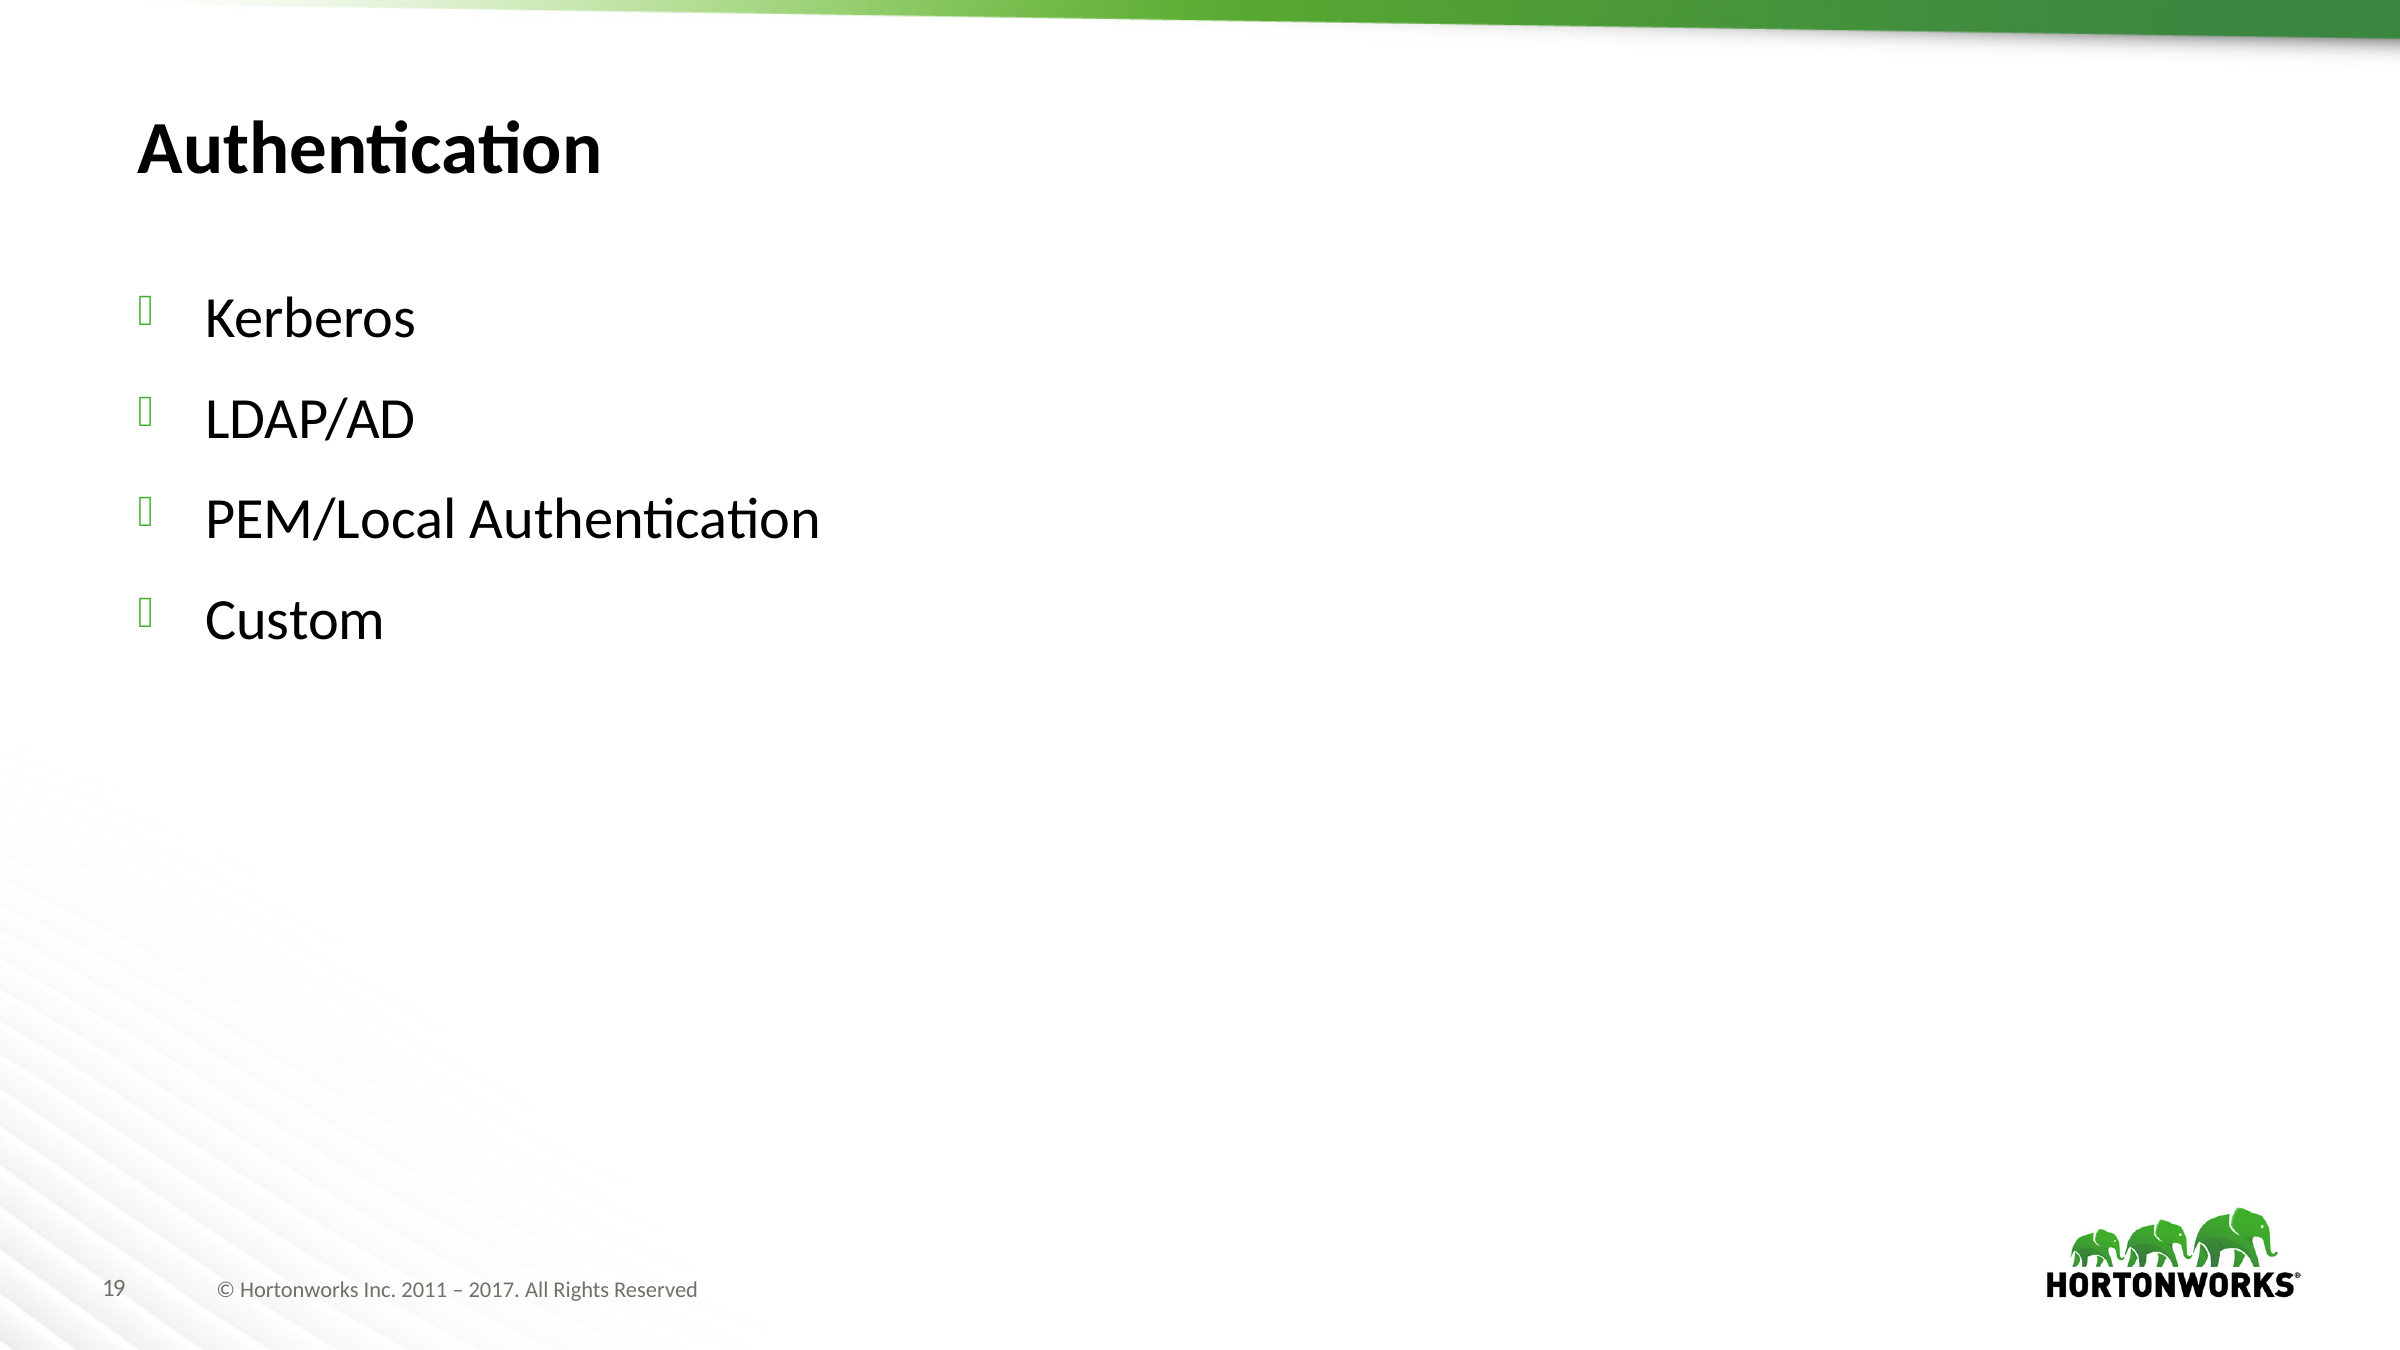

# Authentication
Kerberos
LDAP/AD
PEM/Local Authentication
Custom